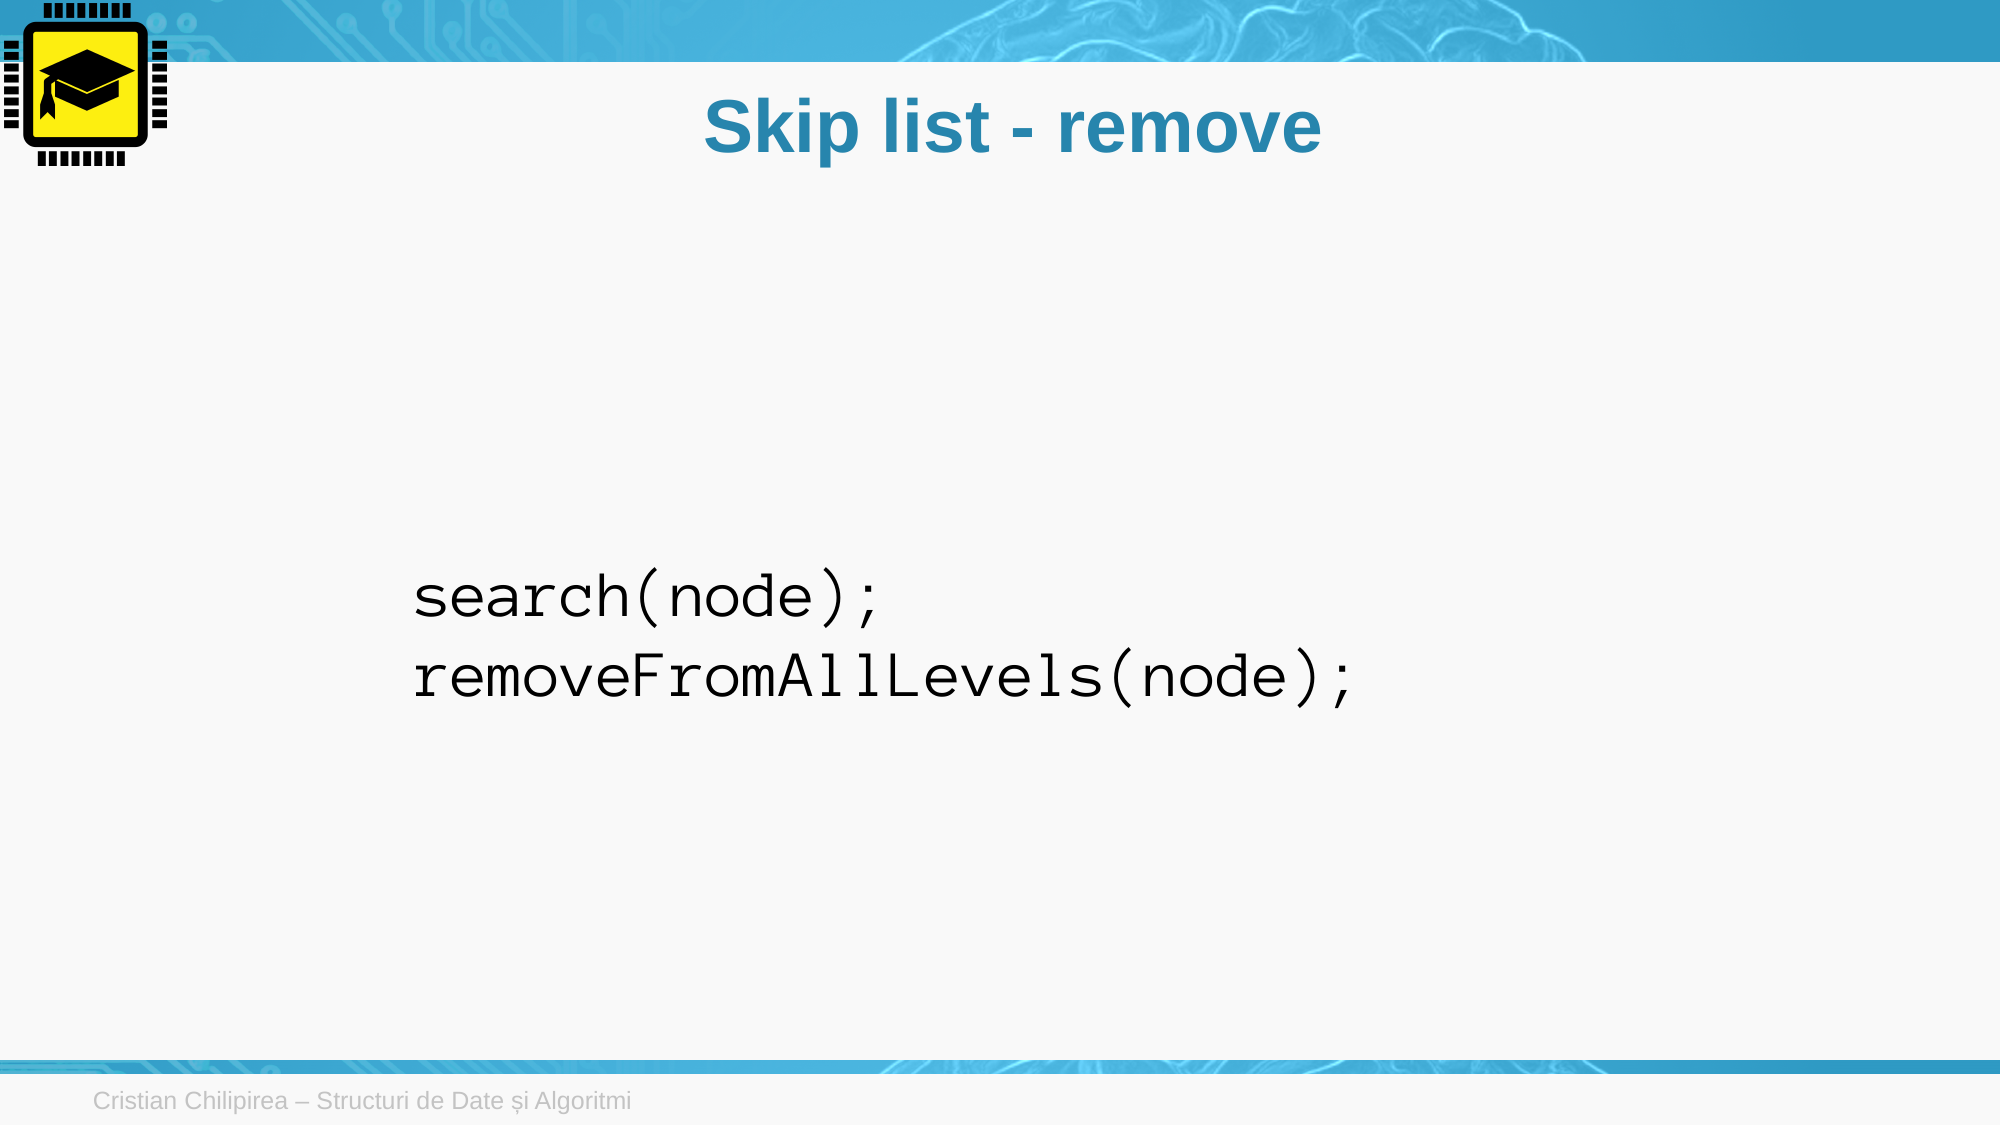

# Skip list - remove
search(node);
removeFromAllLevels(node);
Cristian Chilipirea – Structuri de Date și Algoritmi